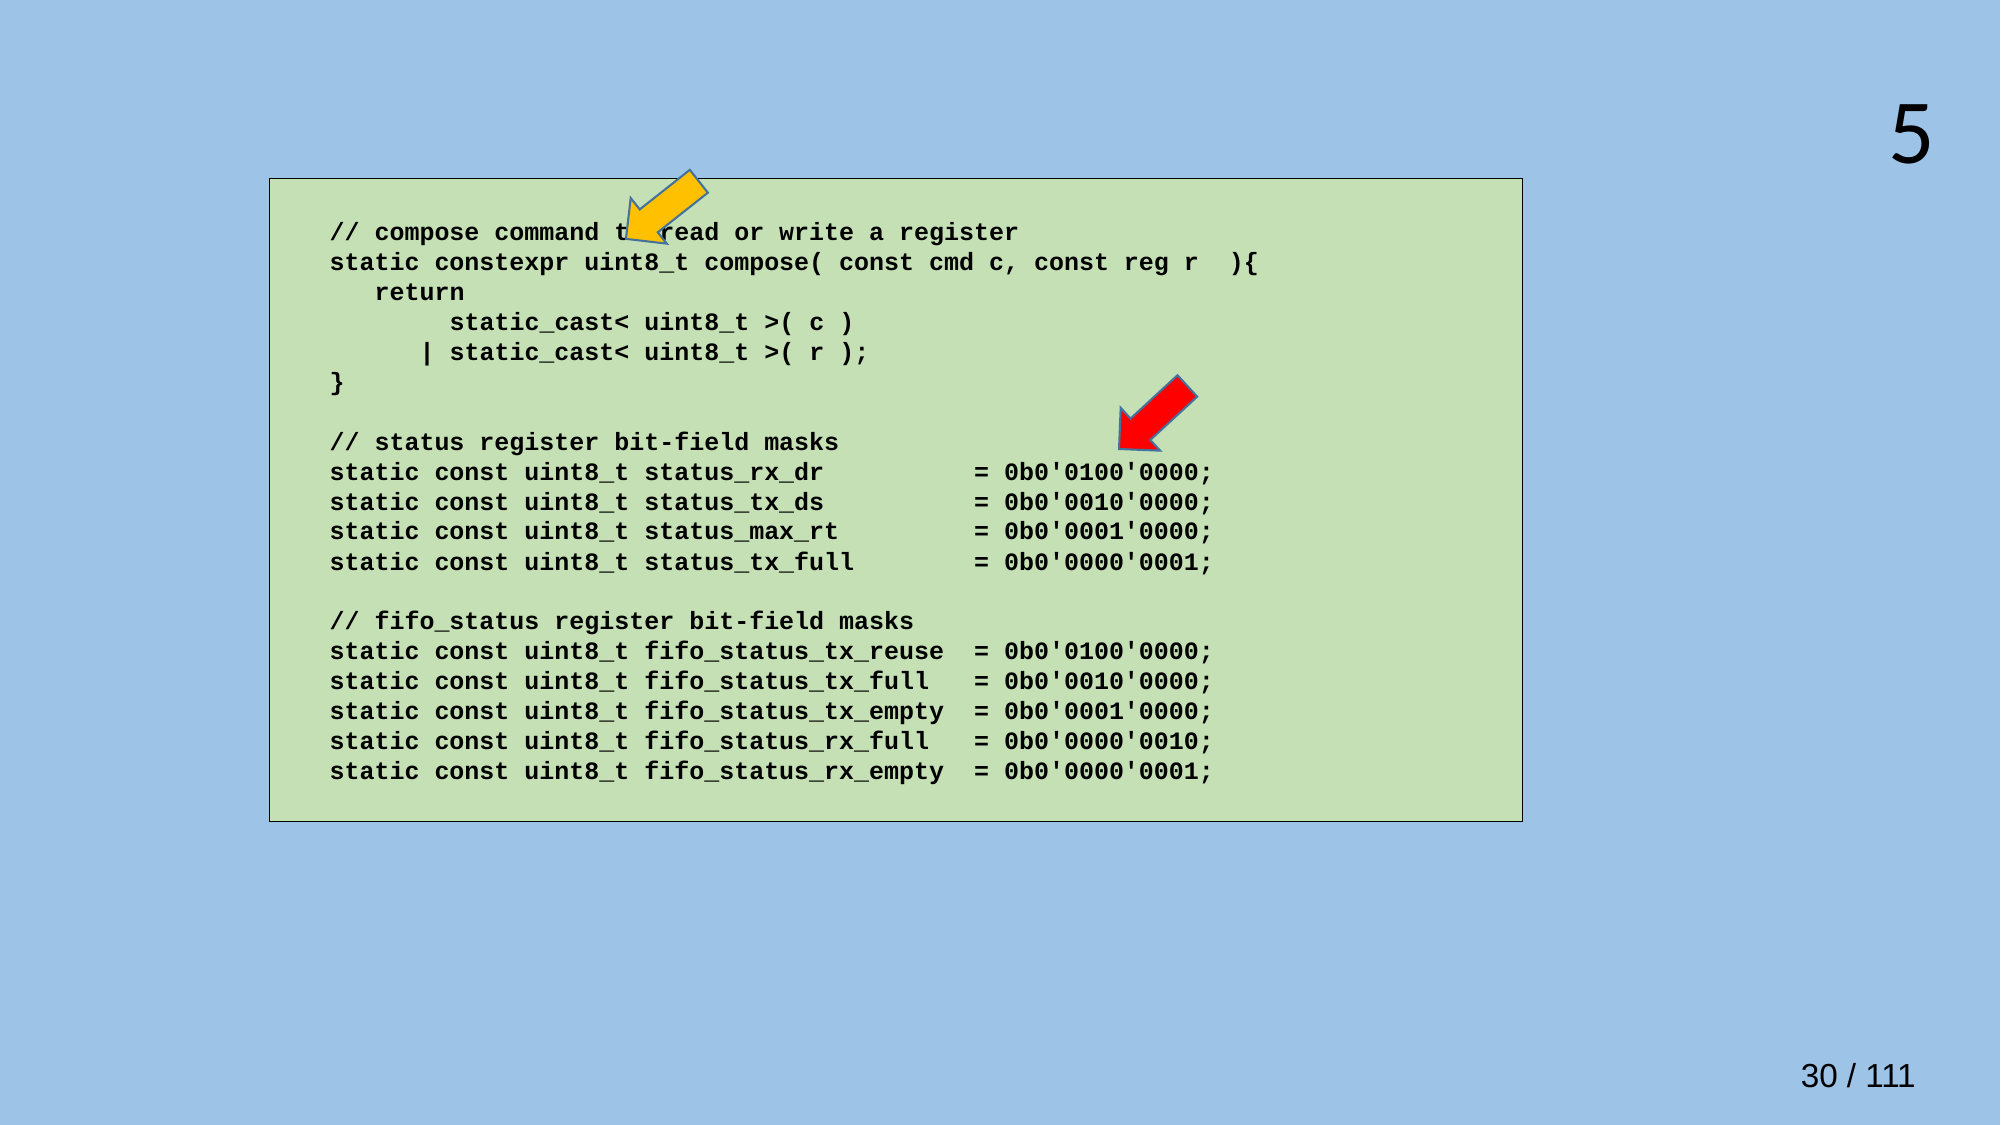

# 5

   // compose command to read or write a register
   static constexpr uint8_t compose( const cmd c, const reg r  ){
      return
           static_cast< uint8_t >( c )
         | static_cast< uint8_t >( r );
   }

   // status register bit-field masks
   static const uint8_t status_rx_dr          = 0b0'0100'0000;
   static const uint8_t status_tx_ds          = 0b0'0010'0000;
   static const uint8_t status_max_rt         = 0b0'0001'0000;
   static const uint8_t status_tx_full        = 0b0'0000'0001;

   // fifo_status register bit-field masks
   static const uint8_t fifo_status_tx_reuse  = 0b0'0100'0000;
   static const uint8_t fifo_status_tx_full   = 0b0'0010'0000;
   static const uint8_t fifo_status_tx_empty  = 0b0'0001'0000;
   static const uint8_t fifo_status_rx_full   = 0b0'0000'0010;
   static const uint8_t fifo_status_rx_empty  = 0b0'0000'0001;